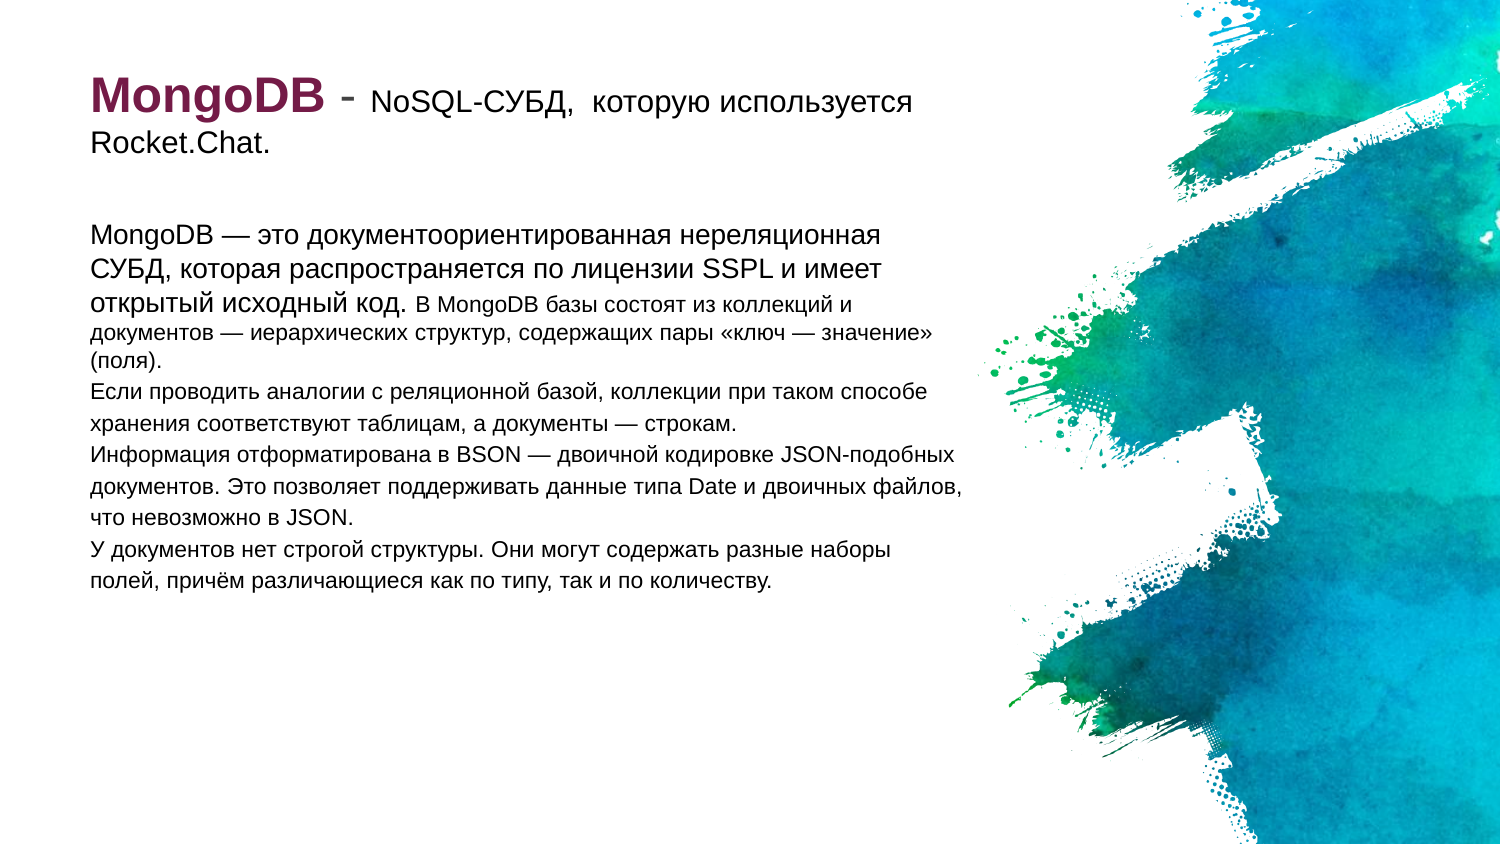

# MongoDB - NoSQL-СУБД,  которую используется Rocket.Chat.
MongoDB — это документоориентированная нереляционная СУБД, которая распространяется по лицензии SSPL и имеет открытый исходный код. В MongoDB базы состоят из коллекций и документов — иерархических структур, содержащих пары «ключ — значение» (поля).
Если проводить аналогии с реляционной базой, коллекции при таком способе хранения соответствуют таблицам, а документы — строкам.
Информация отформатирована в BSON — двоичной кодировке JSON-подобных документов. Это позволяет поддерживать данные типа Date и двоичных файлов, что невозможно в JSON.
У документов нет строгой структуры. Они могут содержать разные наборы полей, причём различающиеся как по типу, так и по количеству.